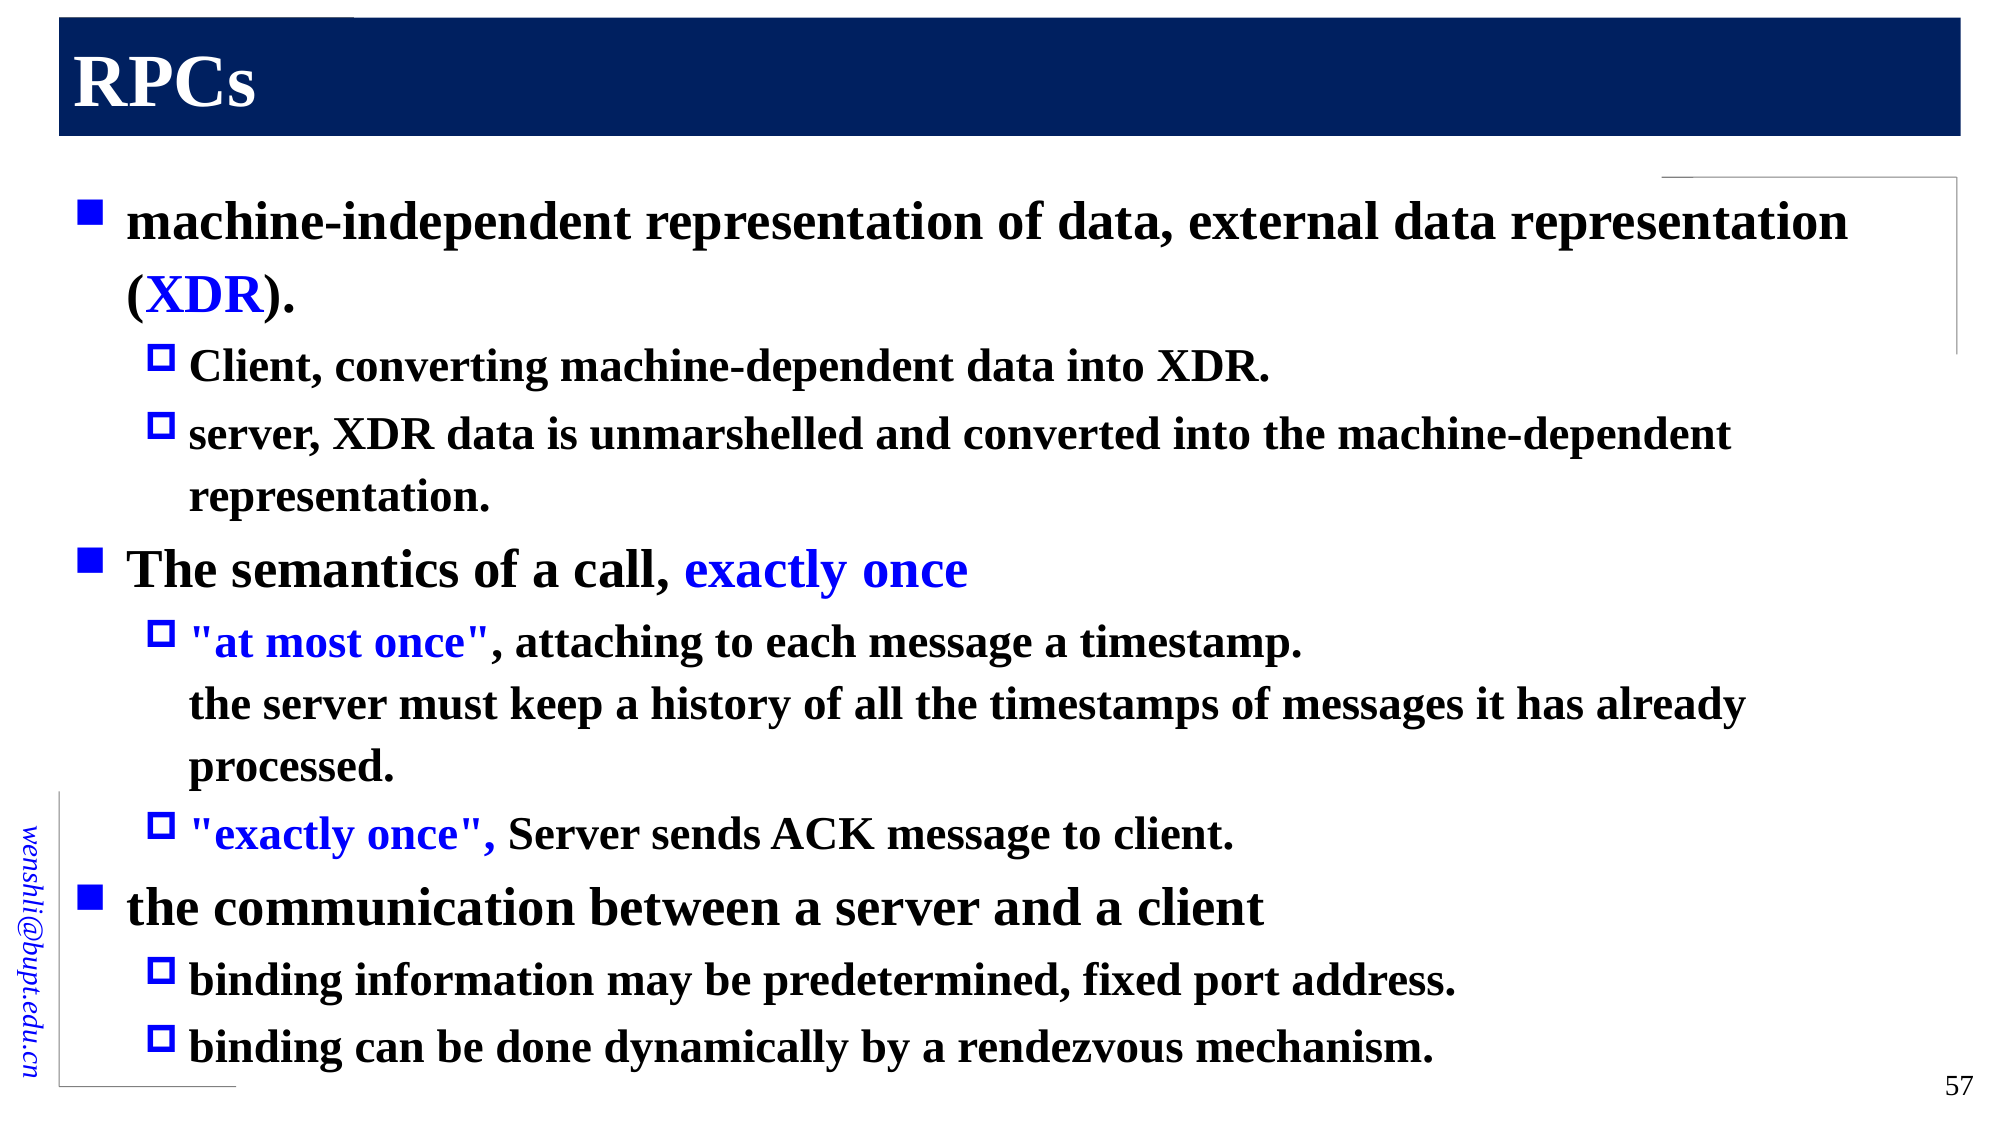

# RPCs
machine-independent representation of data, external data representation (XDR).
Client, converting machine-dependent data into XDR.
server, XDR data is unmarshelled and converted into the machine-dependent representation.
The semantics of a call, exactly once
"at most once", attaching to each message a timestamp.
the server must keep a history of all the timestamps of messages it has already processed.
"exactly once", Server sends ACK message to client.
the communication between a server and a client
binding information may be predetermined, fixed port address.
binding can be done dynamically by a rendezvous mechanism.
57